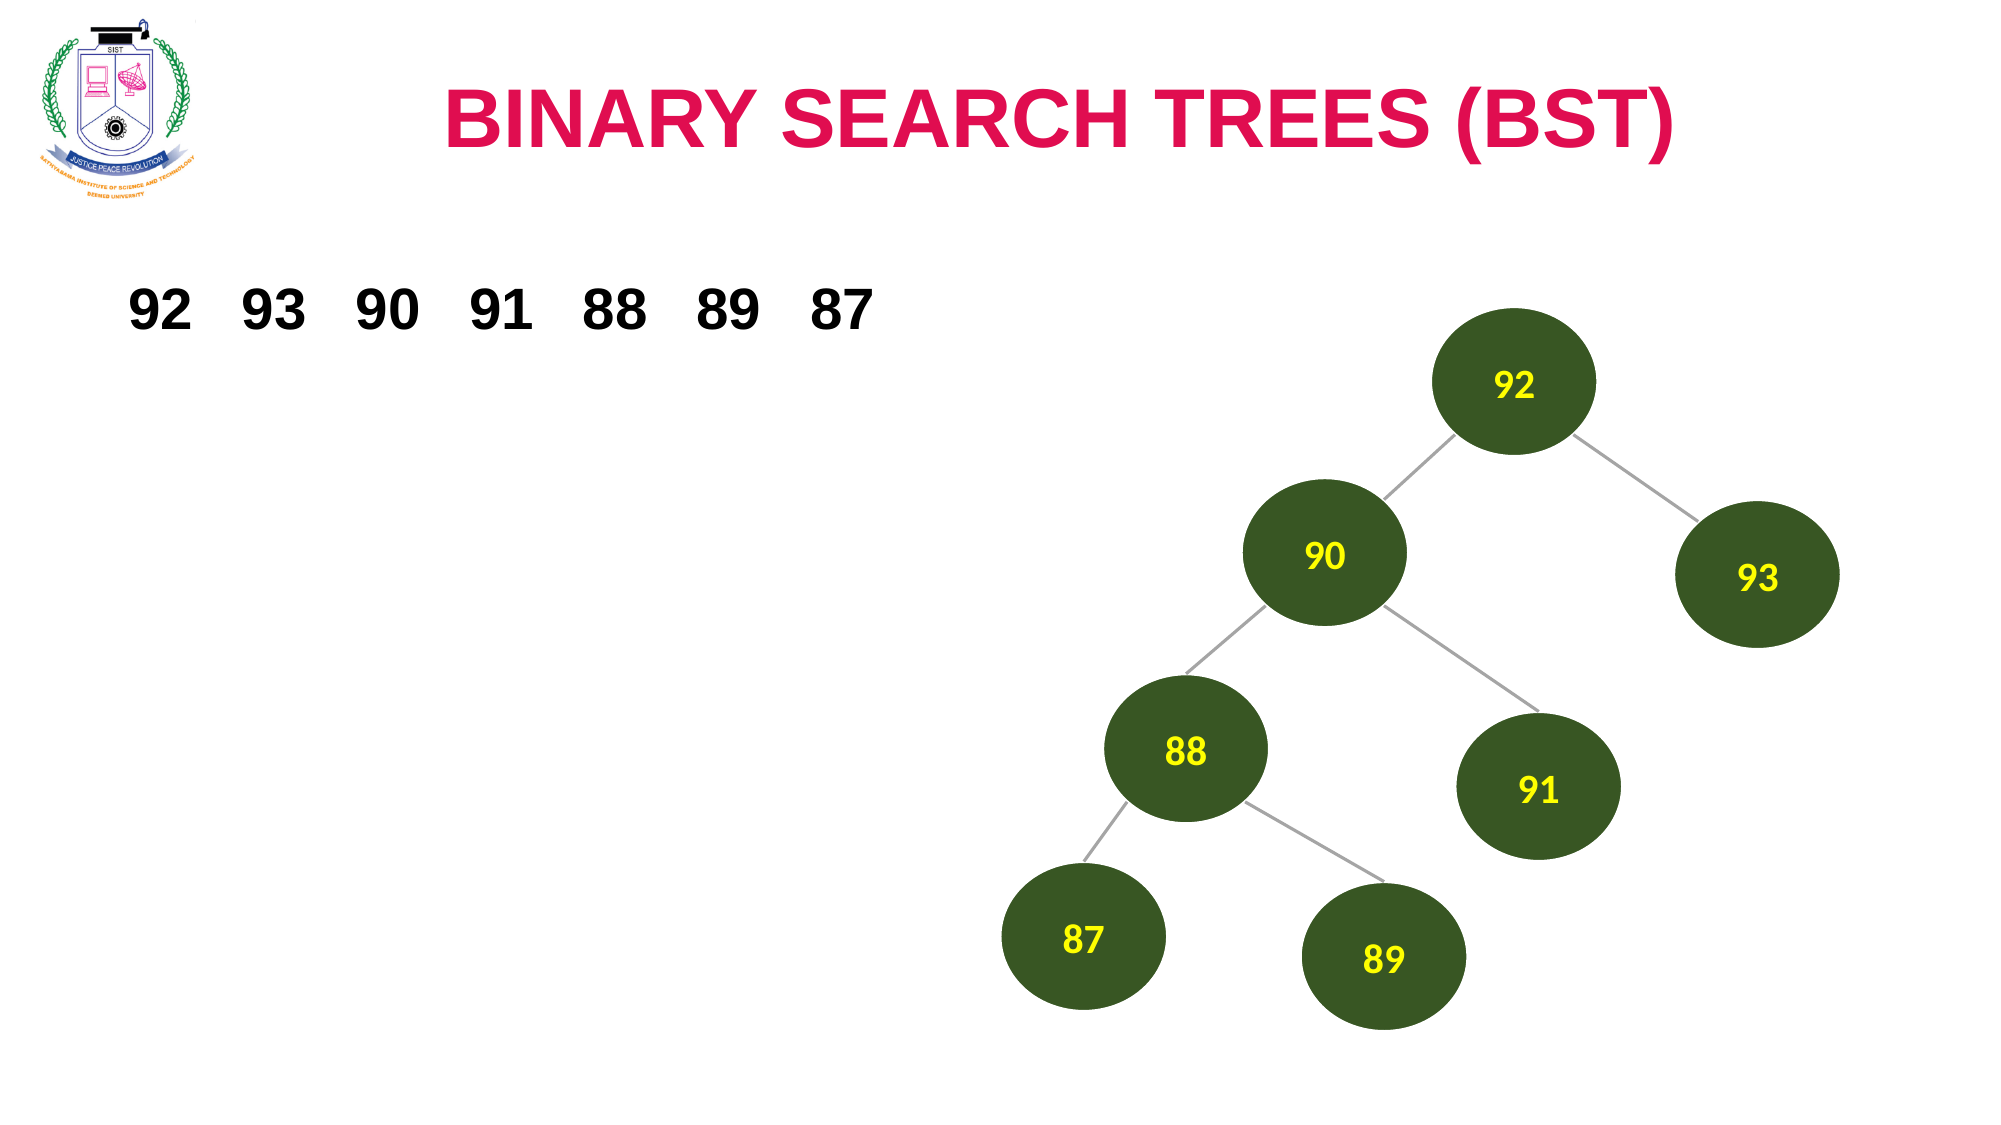

BINARY SEARCH TREES (BST)
92   93   90   91   88   89   87
92
90
93
88
91
87
89